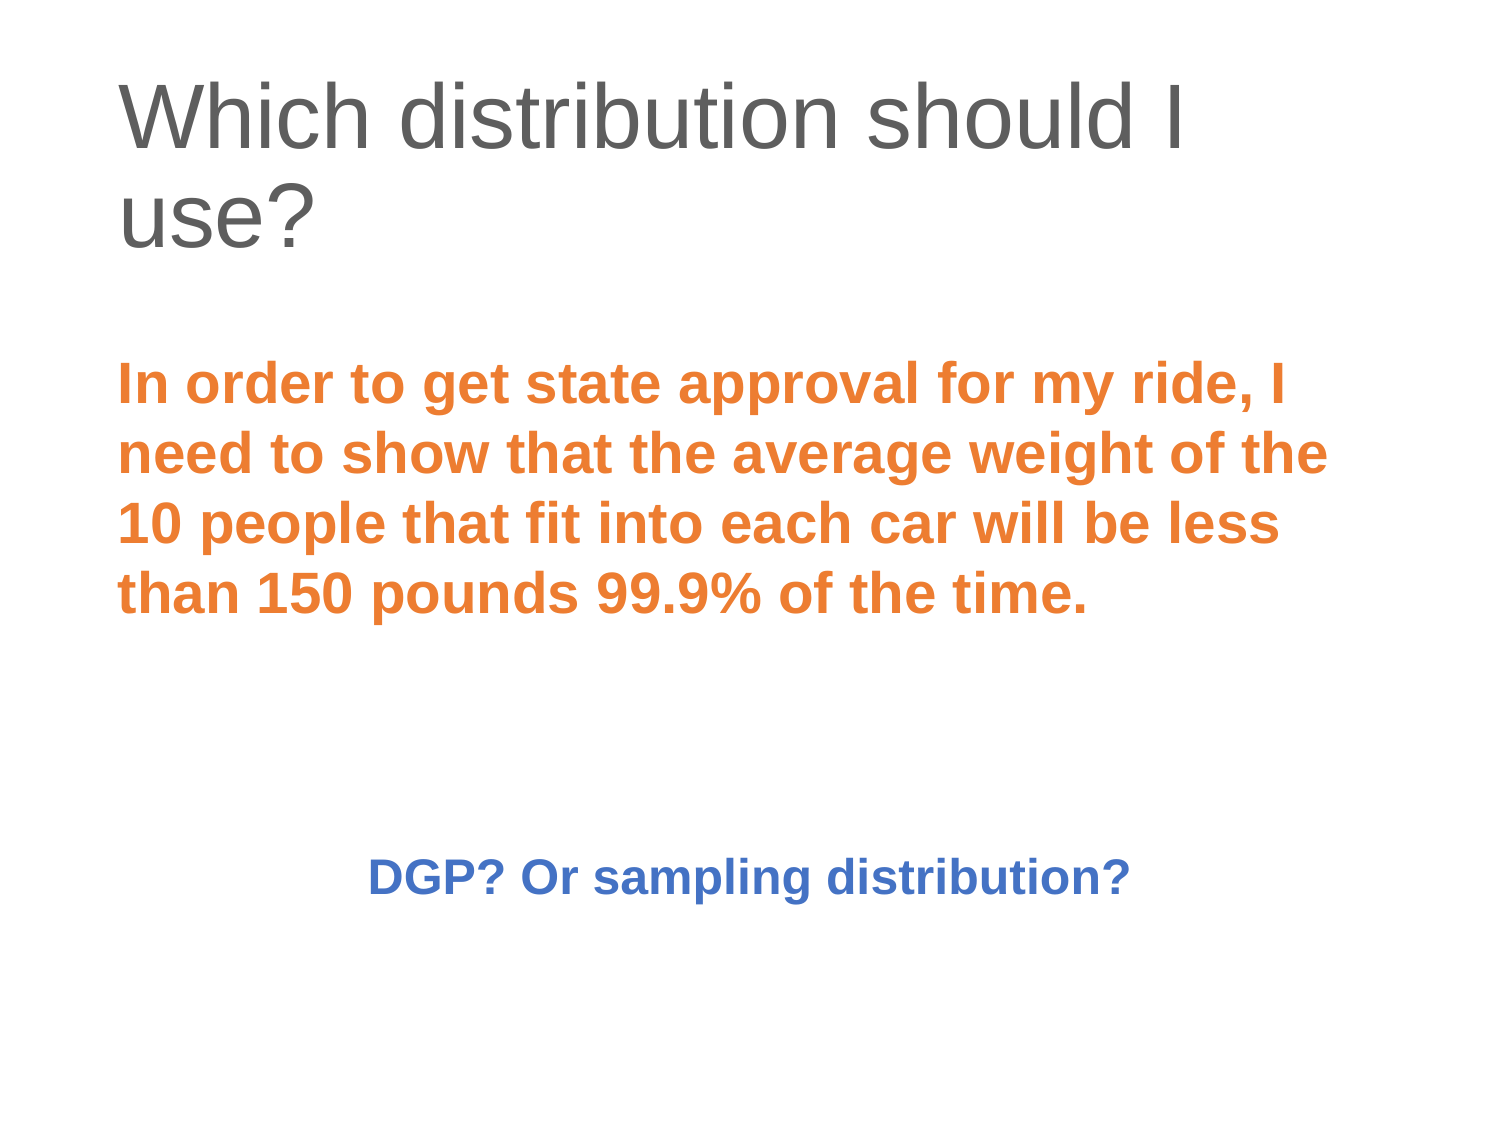

# Which distribution should I use?
In order to get state approval for my ride, I need to show that the average weight of the 10 people that fit into each car will be less than 150 pounds 99.9% of the time.
DGP? Or sampling distribution?